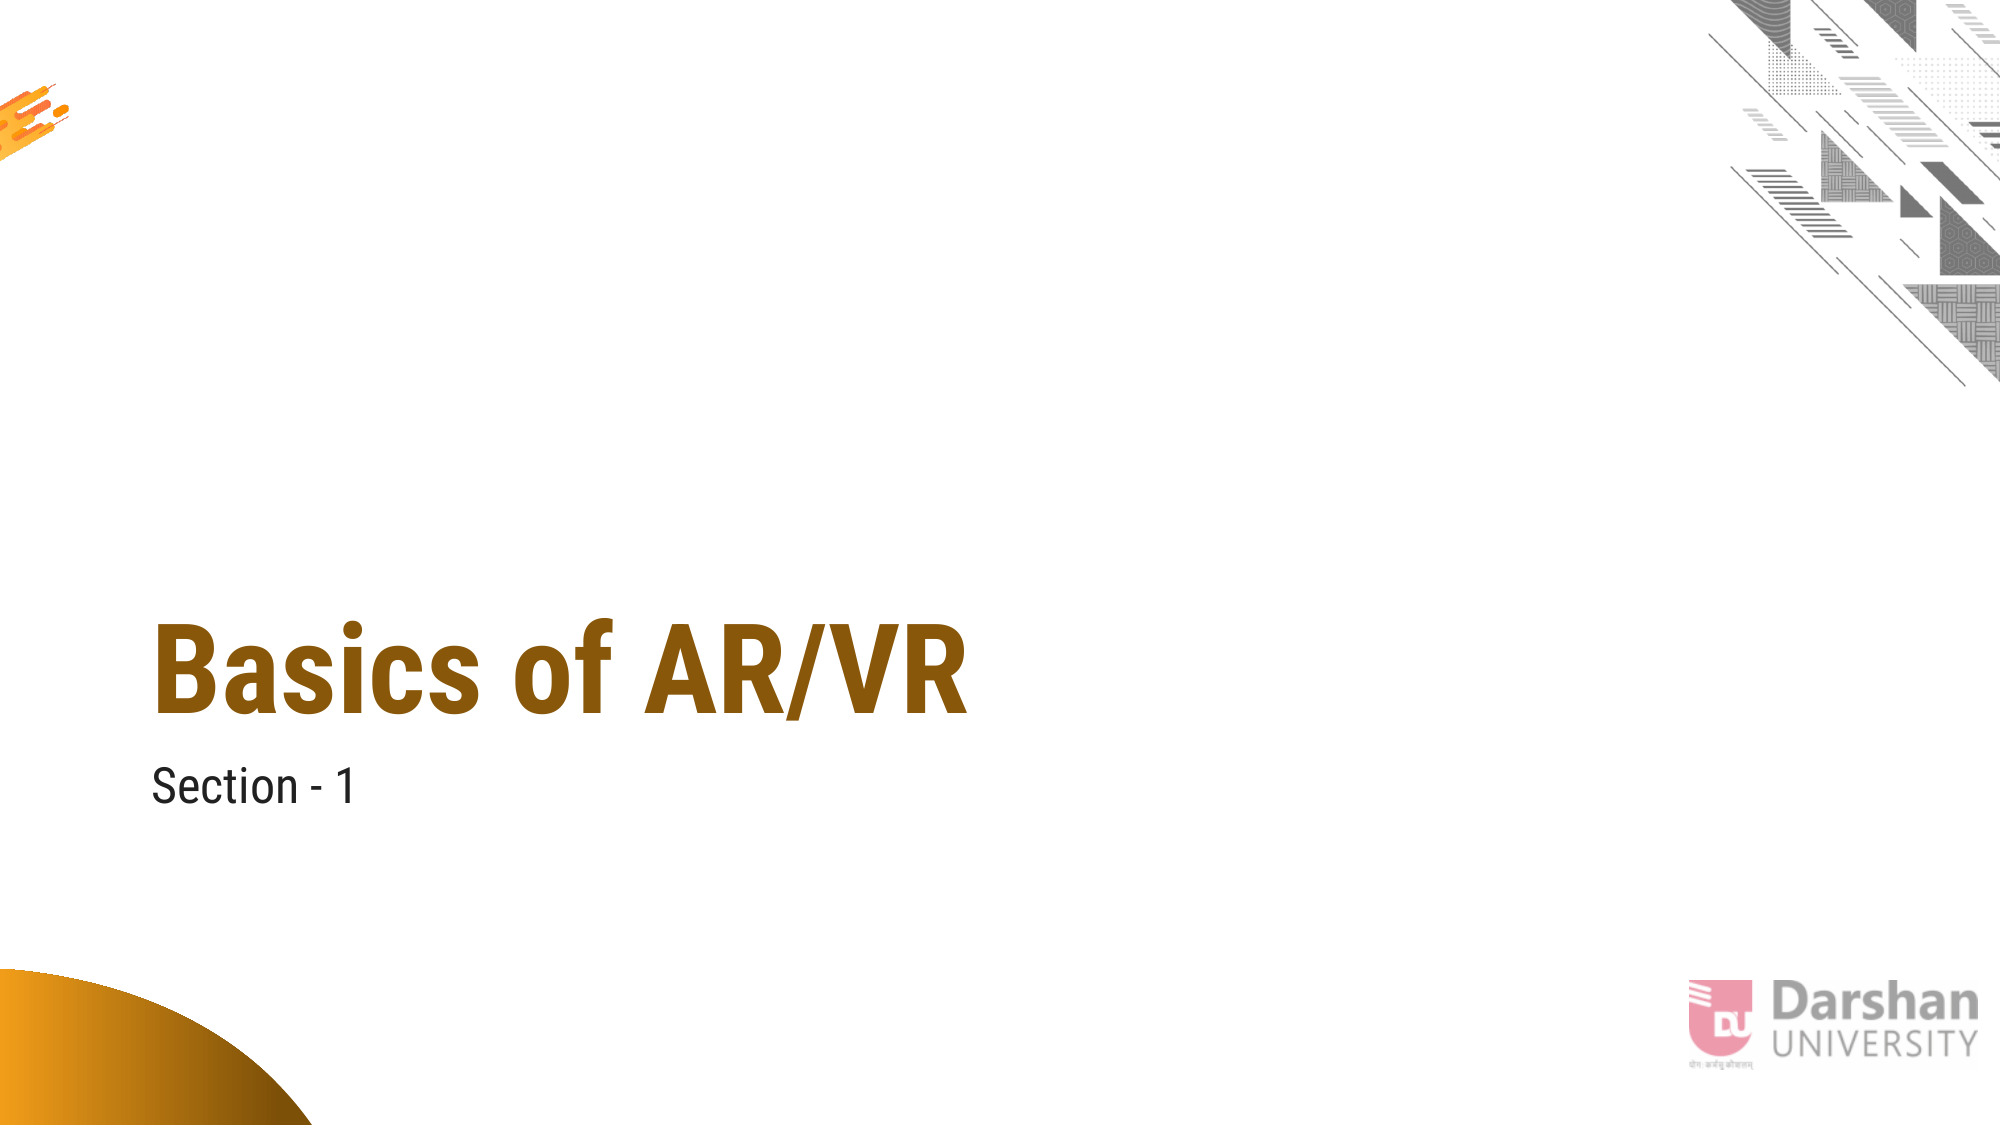

# Basics of AR/VR
Section - 1